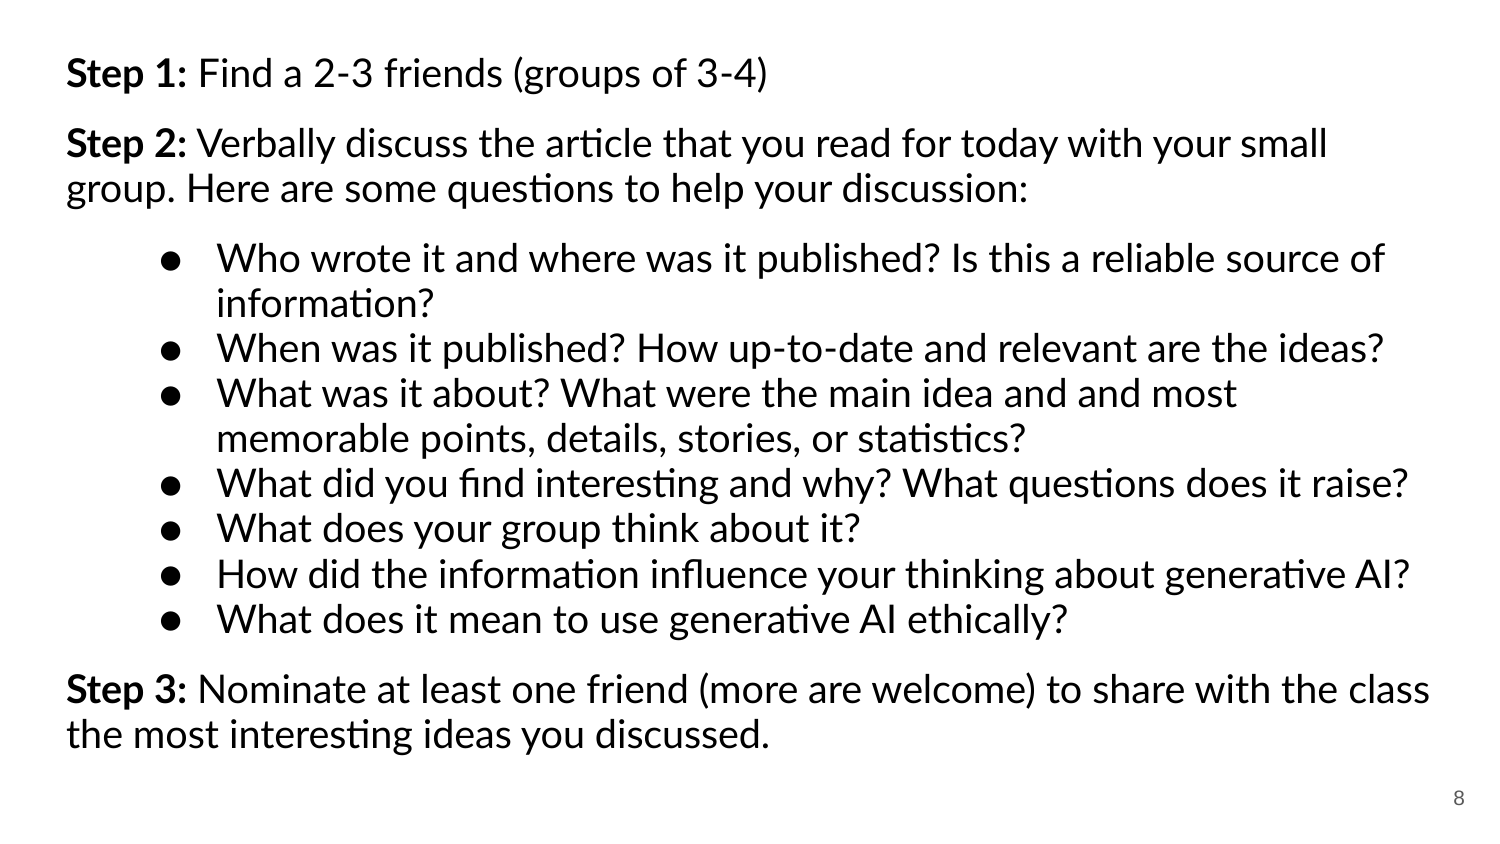

Step 1: Find a 2-3 friends (groups of 3-4)
Step 2: Verbally discuss the article that you read for today with your small group. Here are some questions to help your discussion:
Who wrote it and where was it published? Is this a reliable source of information?
When was it published? How up-to-date and relevant are the ideas?
What was it about? What were the main idea and and most memorable points, details, stories, or statistics?
What did you find interesting and why? What questions does it raise?
What does your group think about it?
How did the information influence your thinking about generative AI?
What does it mean to use generative AI ethically?
Step 3: Nominate at least one friend (more are welcome) to share with the class the most interesting ideas you discussed.
8